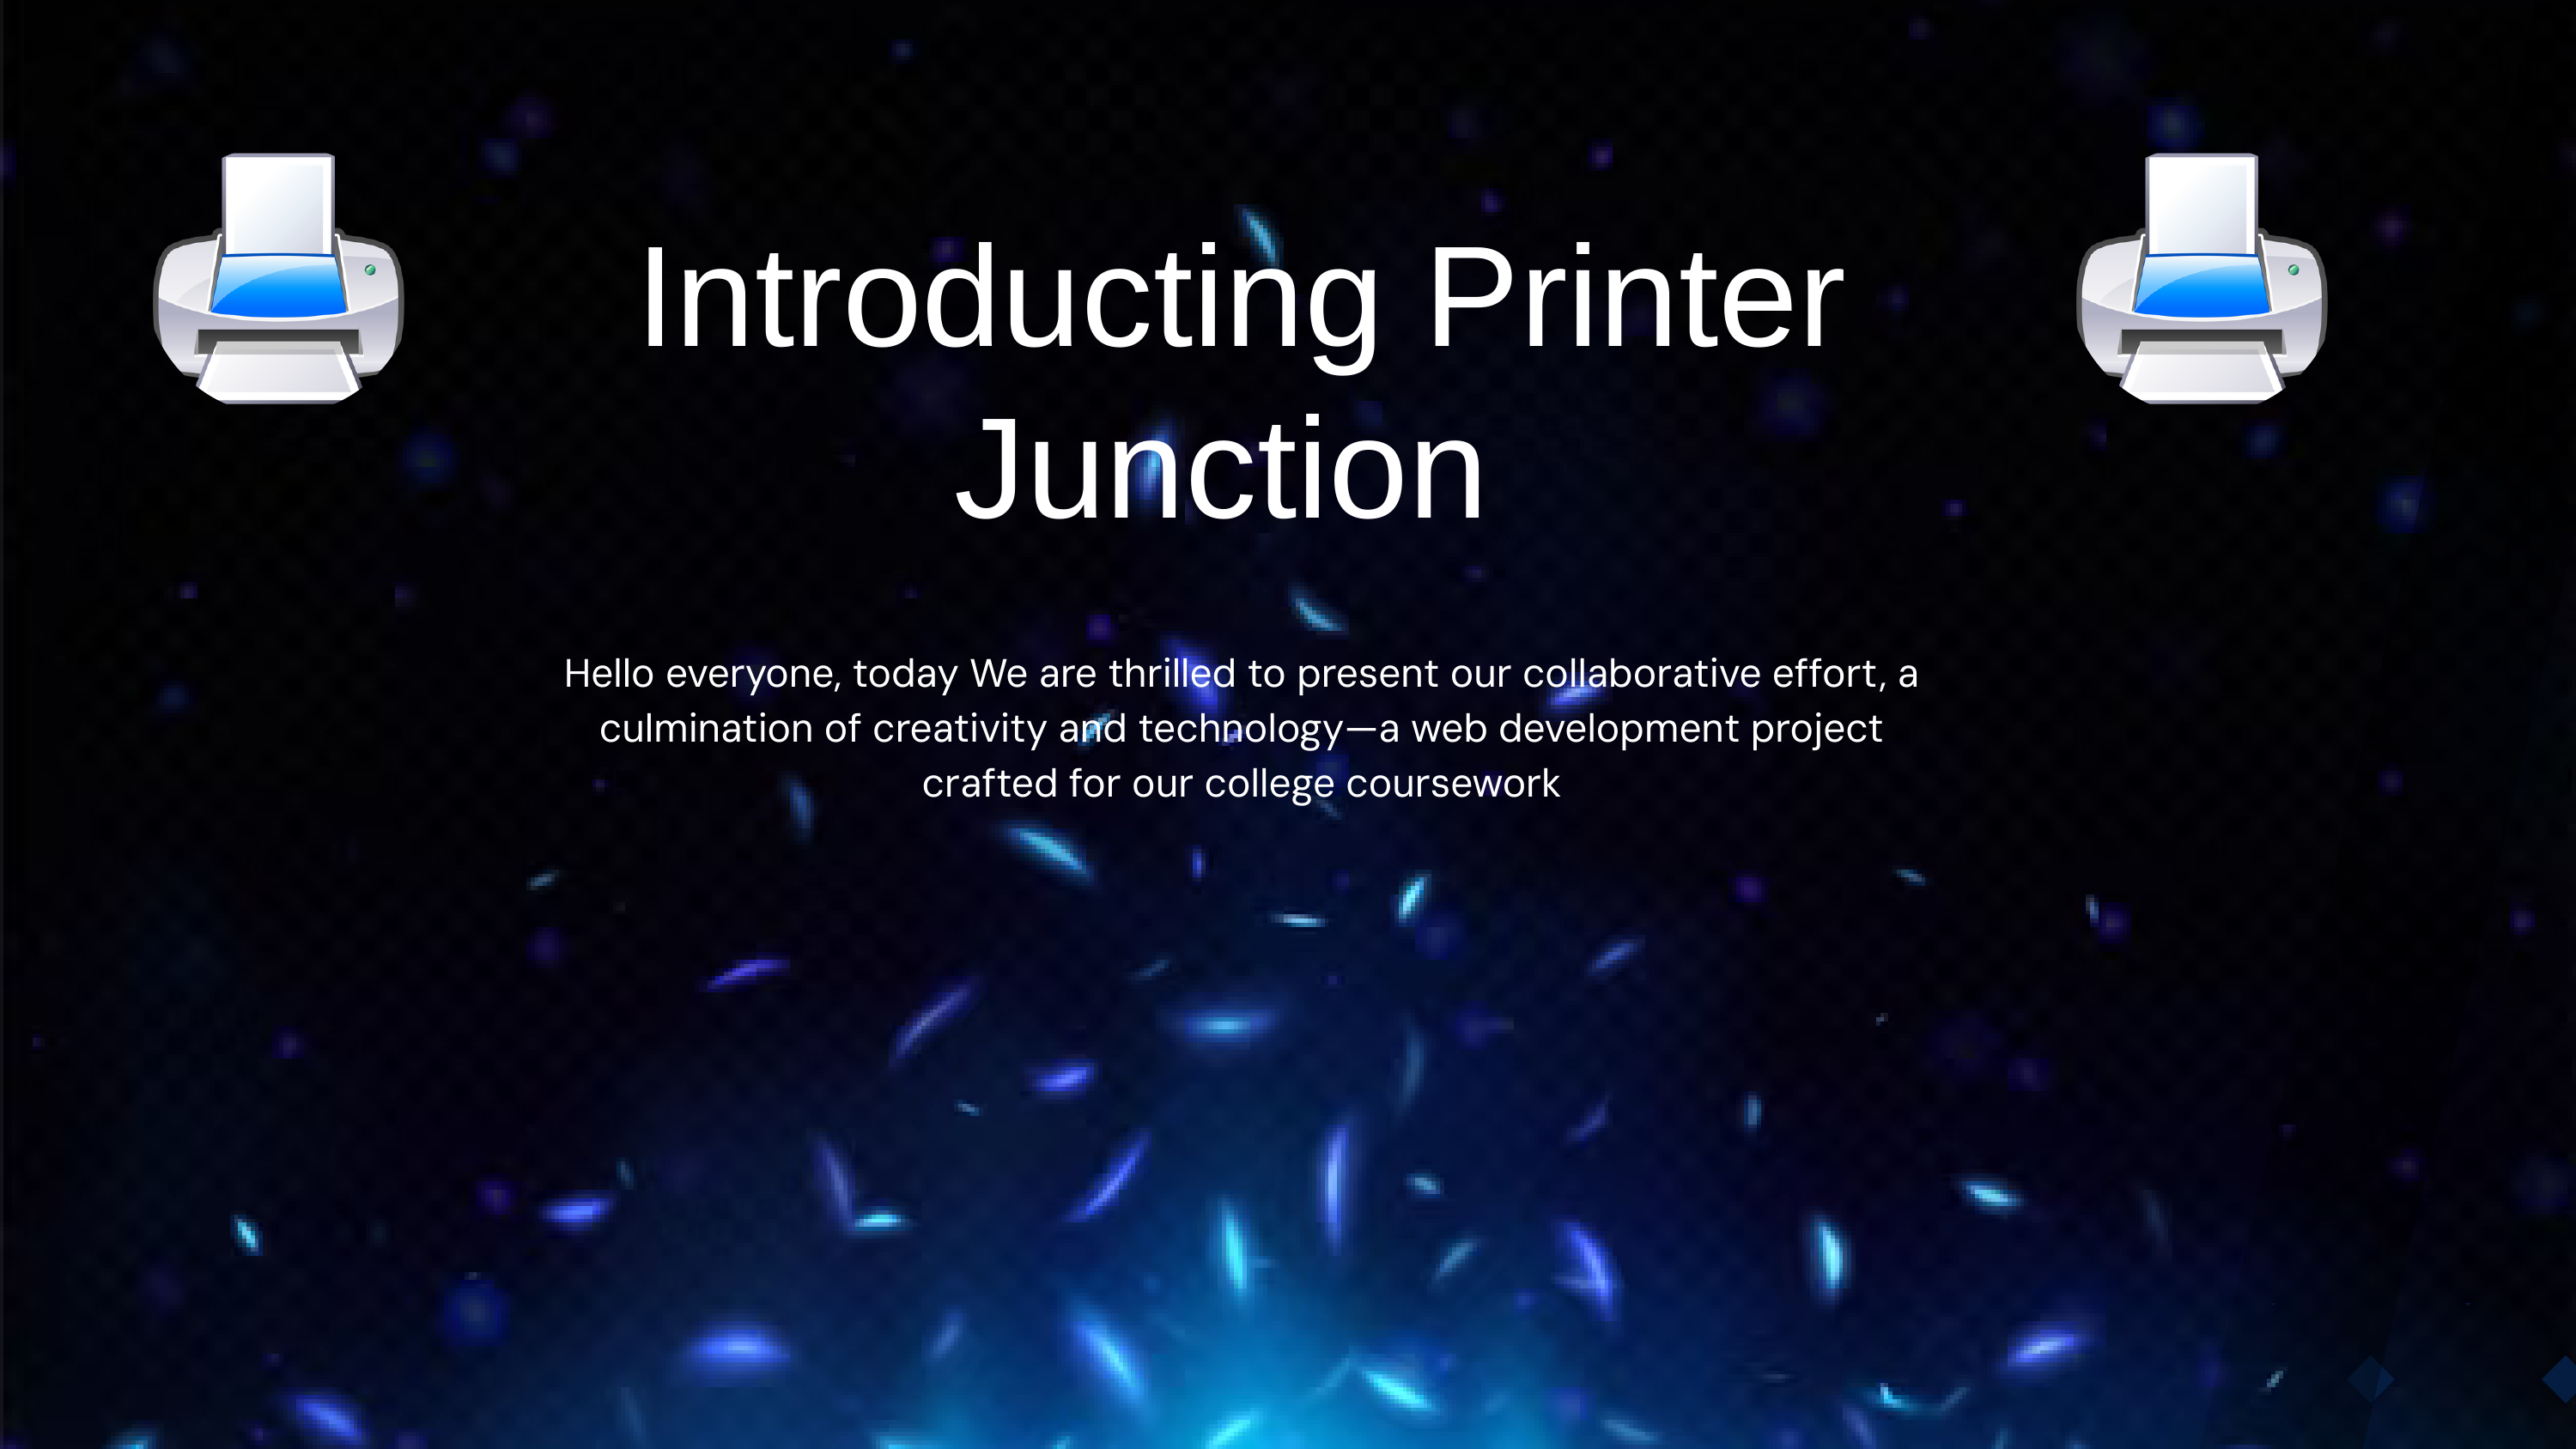

Introducting Printer Junction
Hello everyone, today We are thrilled to present our collaborative effort, a culmination of creativity and technology—a web development project crafted for our college coursework